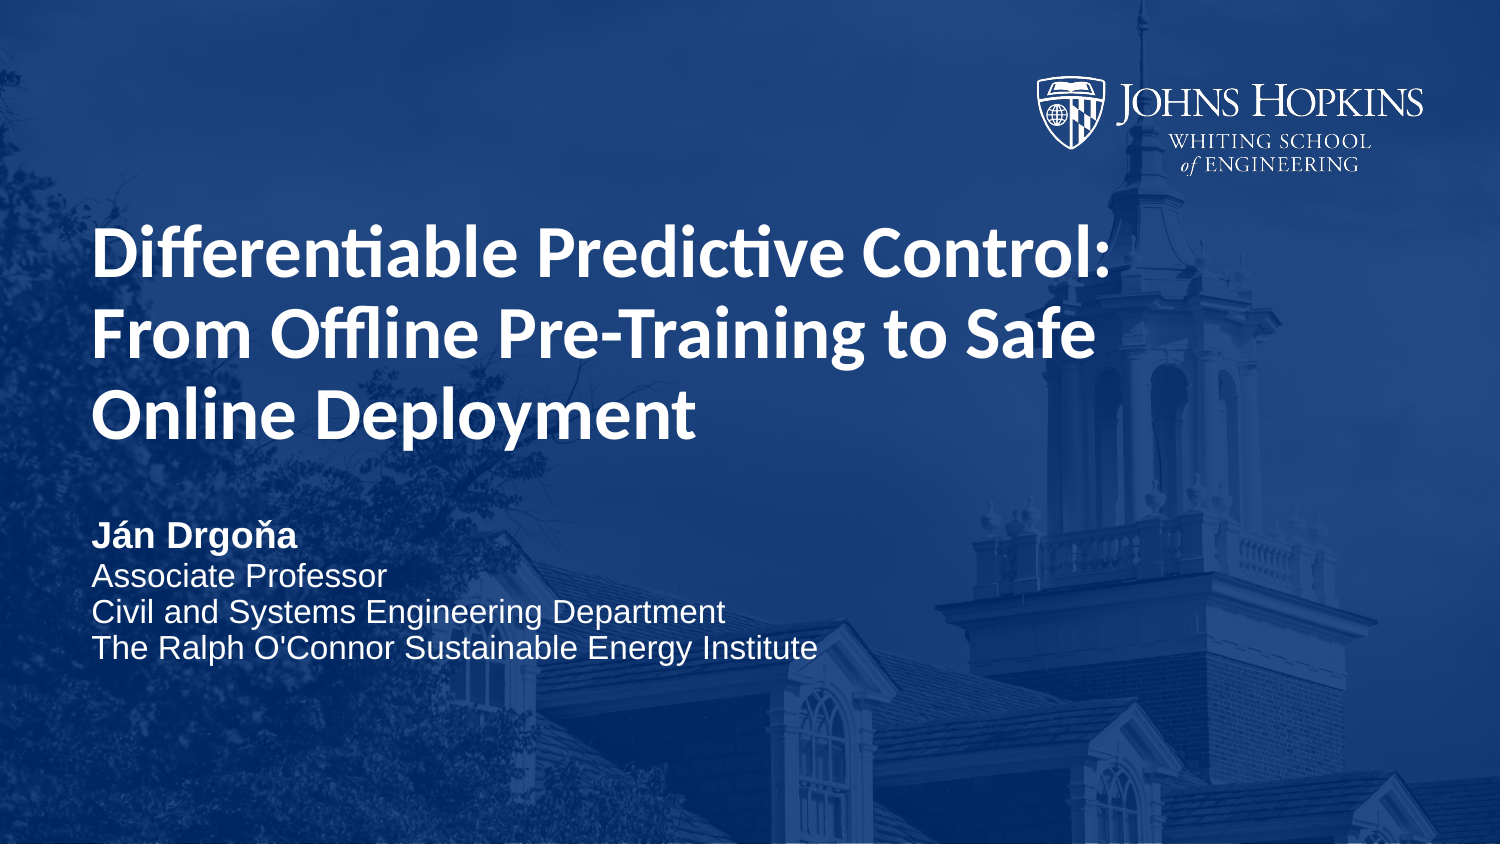

# Differentiable Predictive Control: From Offline Pre-Training to Safe Online Deployment
Ján Drgoňa
Associate Professor
Civil and Systems Engineering Department
The Ralph O'Connor Sustainable Energy Institute